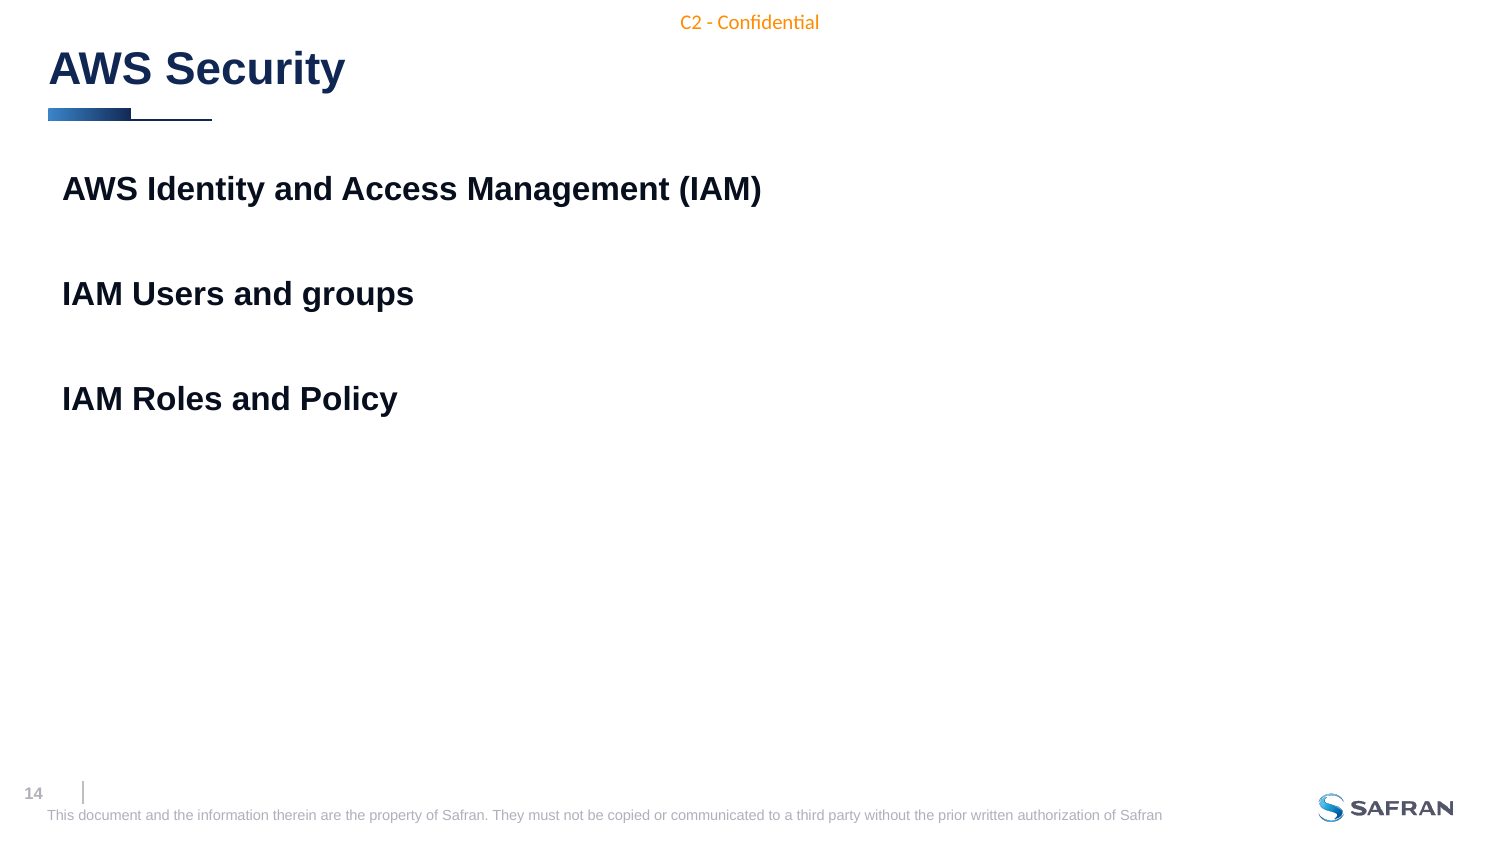

# AWS Security
AWS Identity and Access Management (IAM)

IAM Users and groups

IAM Roles and Policy